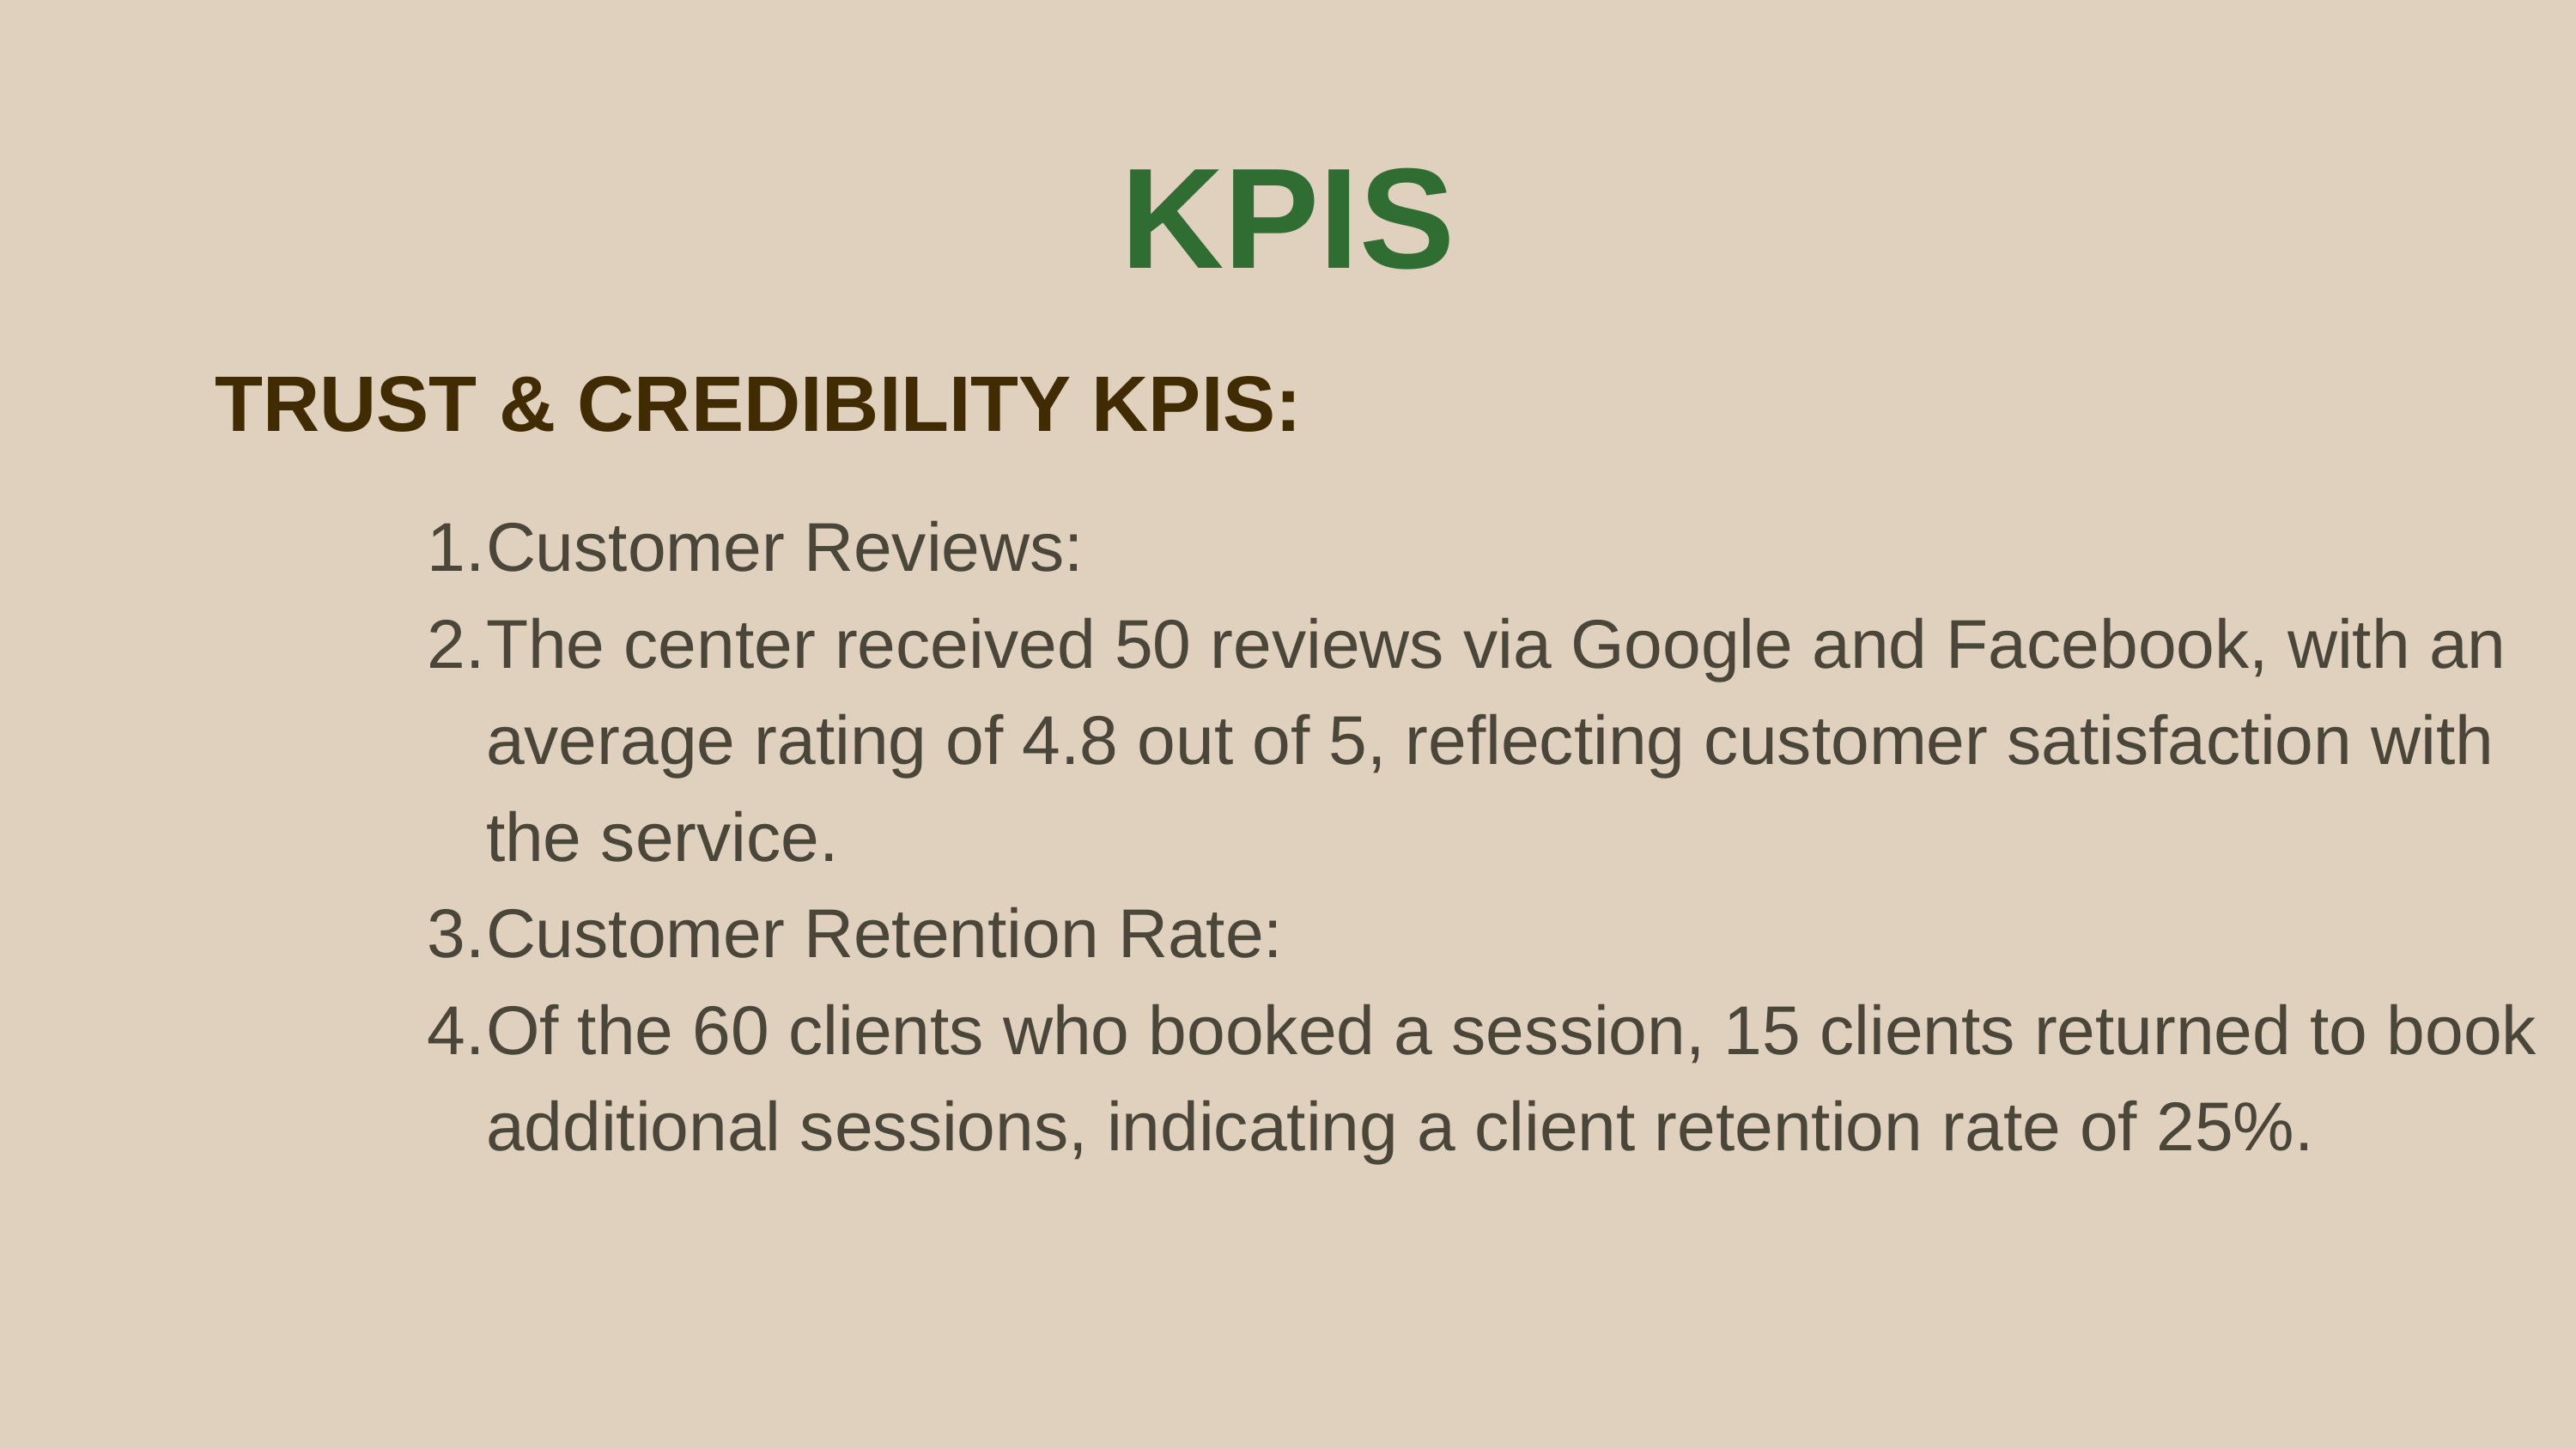

KPIS
TRUST & CREDIBILITY KPIS:
Customer Reviews:
The center received 50 reviews via Google and Facebook, with an average rating of 4.8 out of 5, reflecting customer satisfaction with the service.
Customer Retention Rate:
Of the 60 clients who booked a session, 15 clients returned to book additional sessions, indicating a client retention rate of 25%.